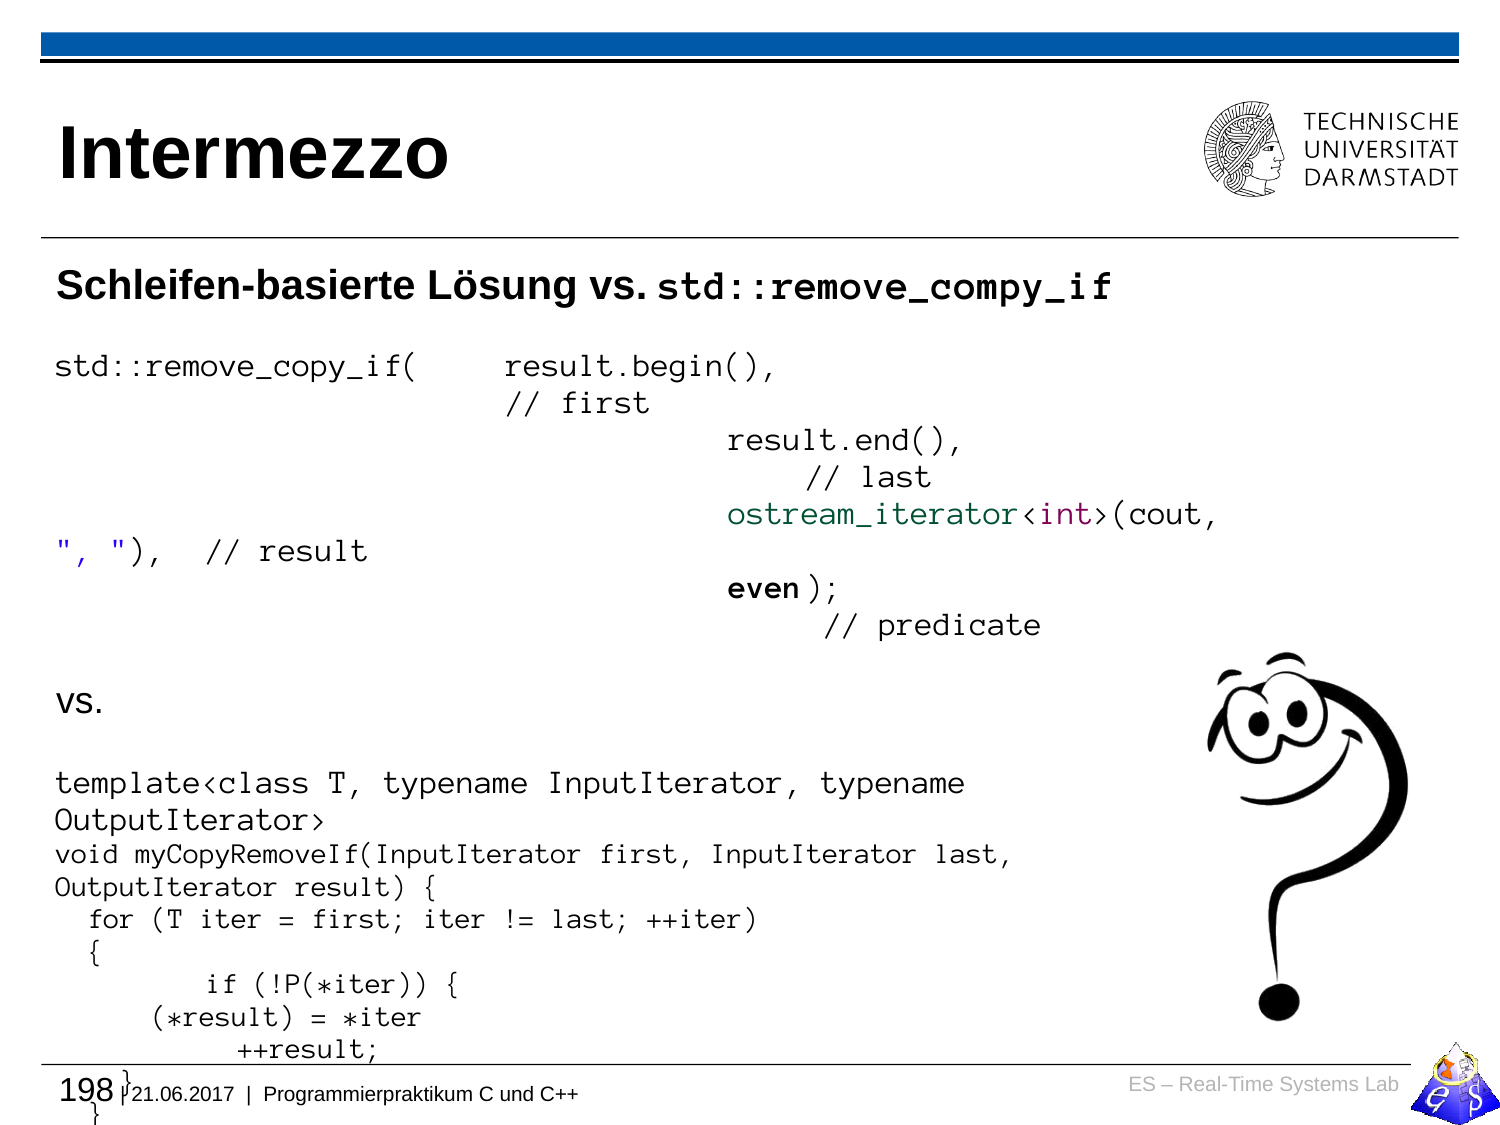

# Intermezzo
Schleifen-basierte Lösung vs. std::remove_compy_if

std::remove_copy_if(	result.begin(), 						// first
			  	    result.end(), 						// last
				    ostream_iterator<int>(cout, ", "), 	// result
				    even	);							 // predicate

vs.

template<class T, typename InputIterator, typename OutputIterator>
void myCopyRemoveIf(InputIterator first, InputIterator last, OutputIterator result) {
  for (T iter = first; iter != last; ++iter)
  {
	if (!P(*iter)) {
      (*result) = *iter
	  ++result;
    }
  }
}
Was ist "schöner"? Was ist fehleranfälliger? Was ist kompakter?